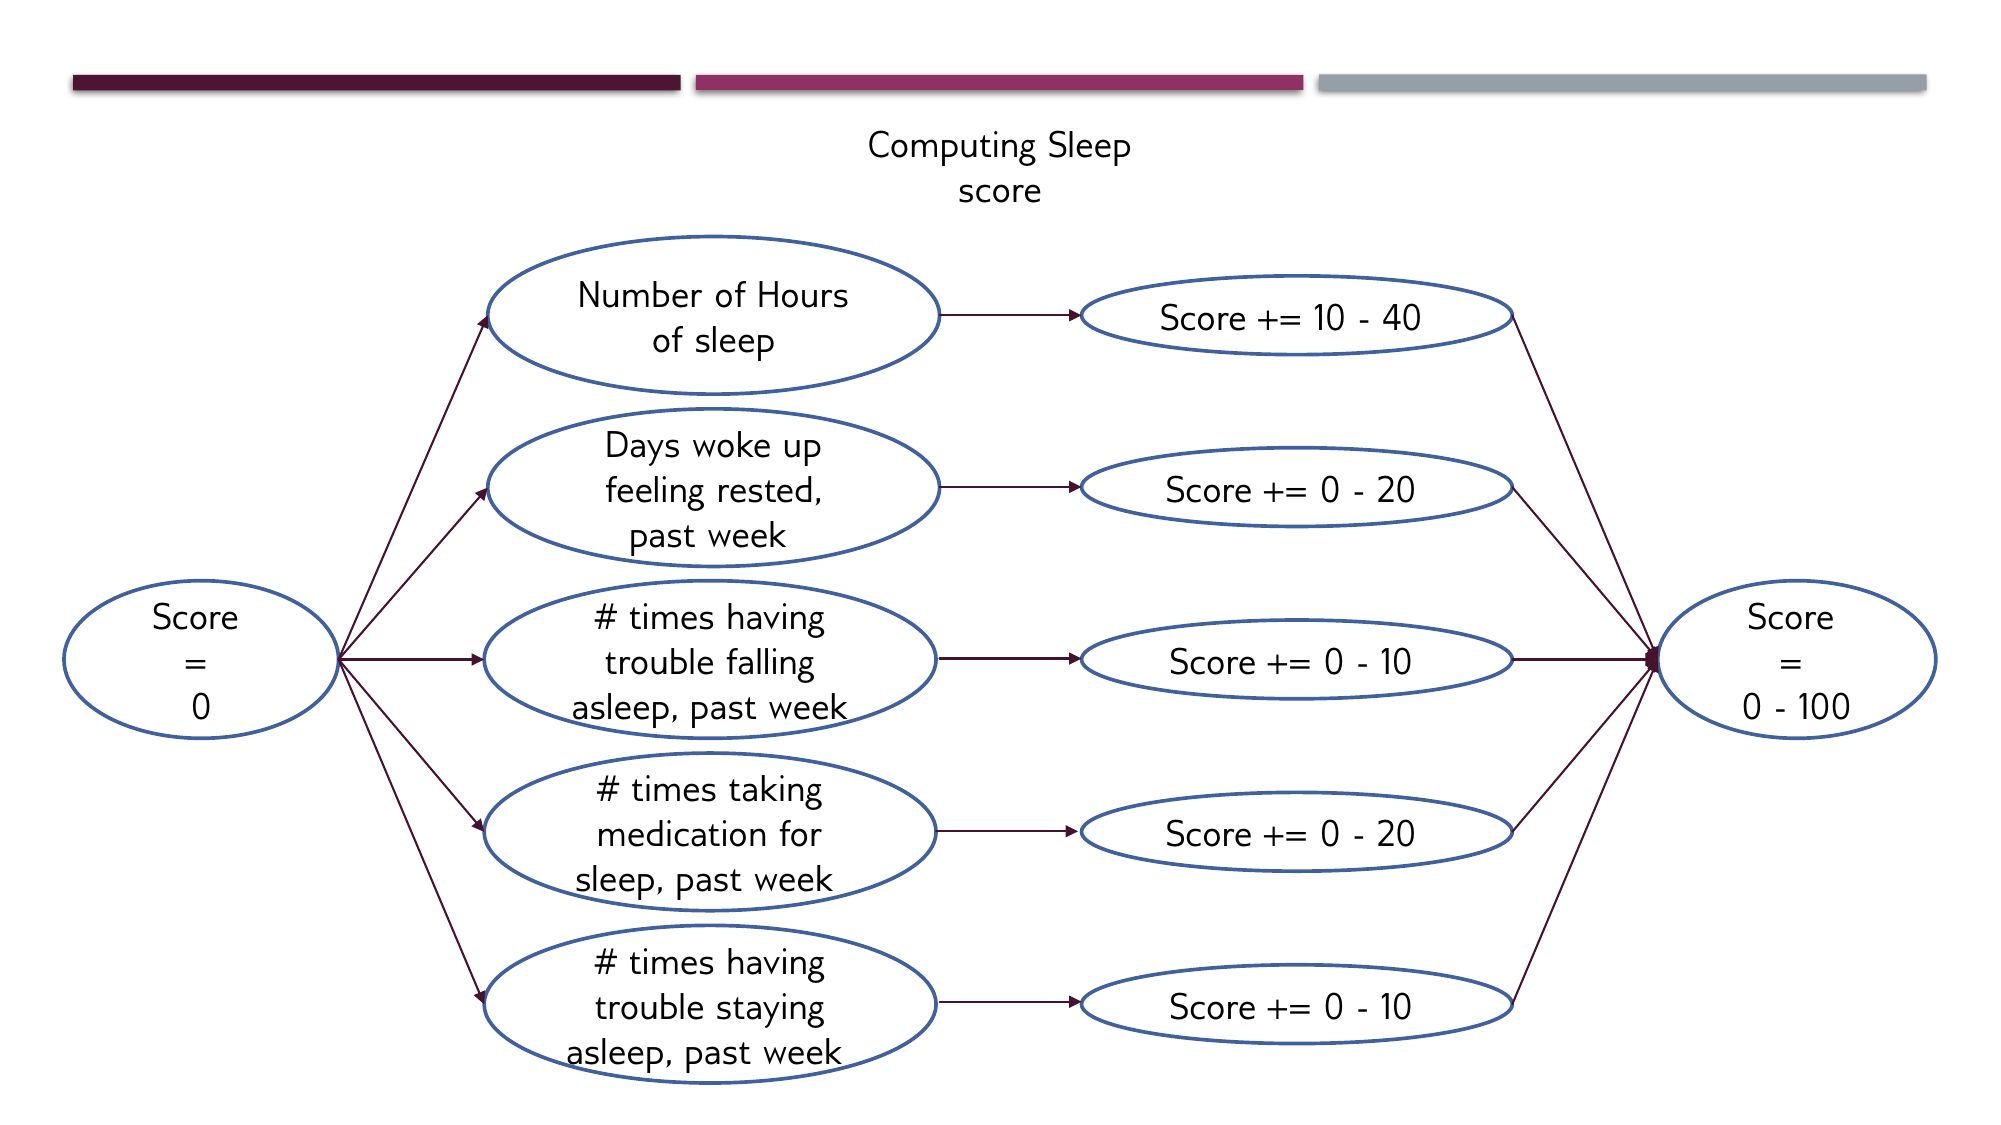

Computing Sleep score
Number of Hours of sleep
Score += 10 - 40
Days woke up feeling rested, past week
Score += 0 - 20
Score
=
0 - 100
Score
=
0
# times having trouble falling asleep, past week
Score += 0 - 10
# times taking medication for sleep, past week
Score += 0 - 20
# times having trouble staying asleep, past week
Score += 0 - 10